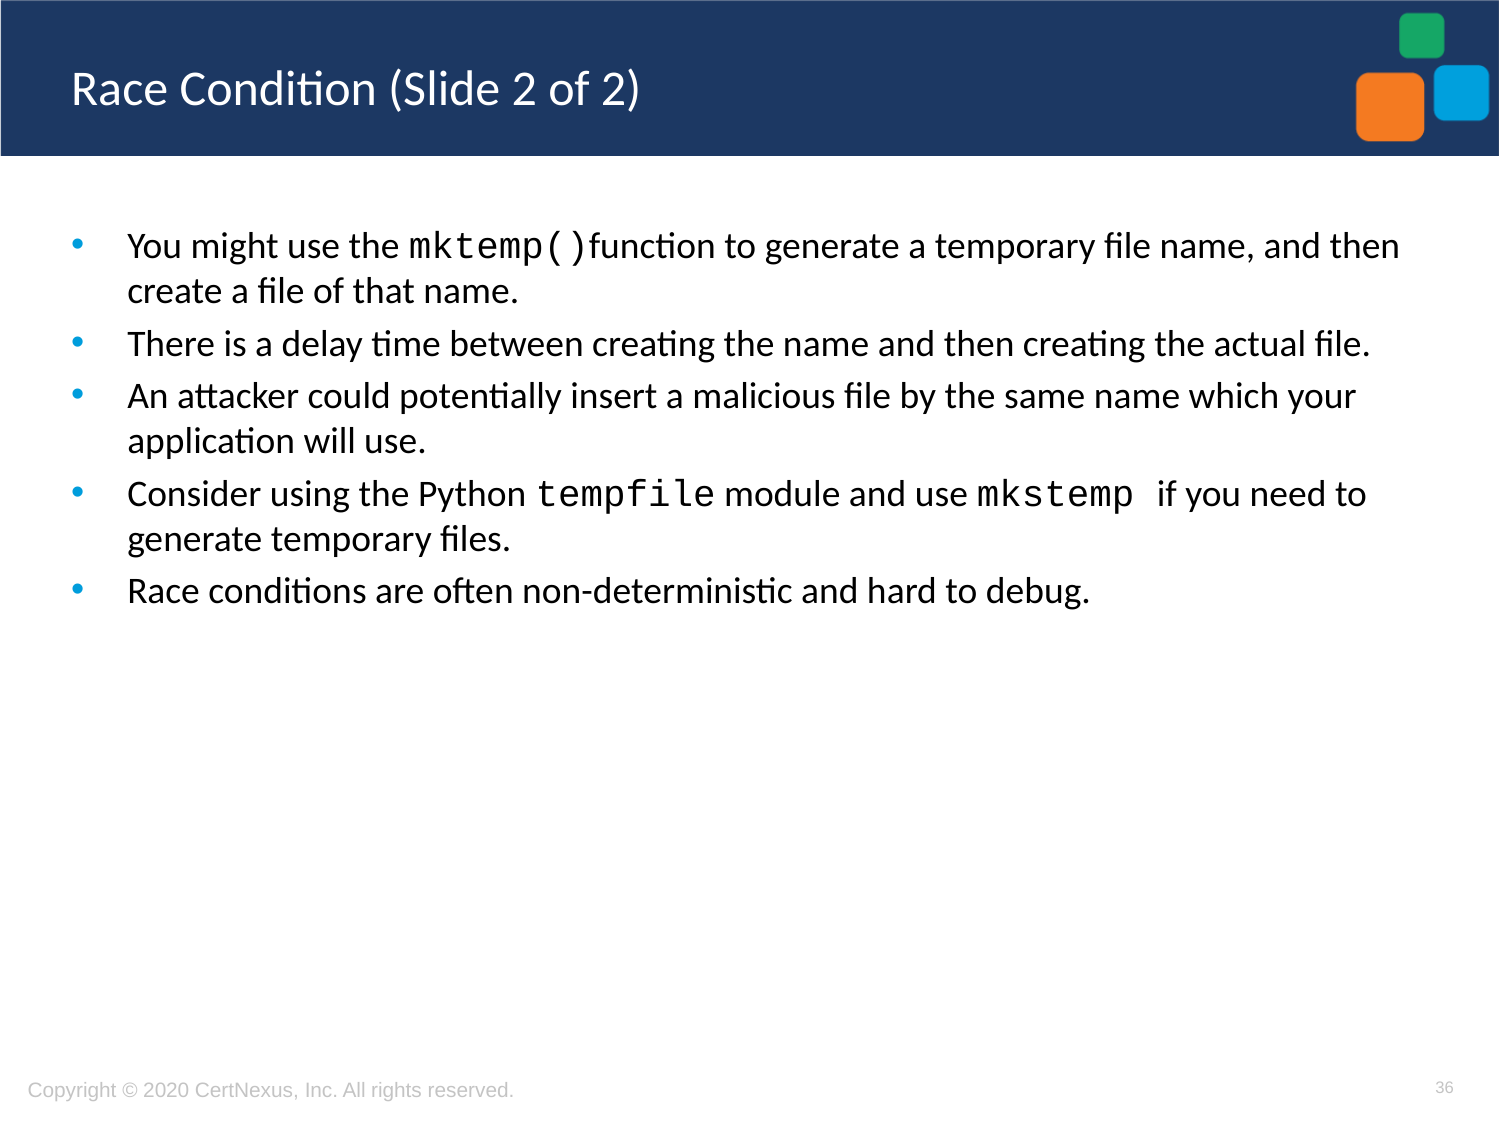

# Race Condition (Slide 2 of 2)
You might use the mktemp()function to generate a temporary file name, and then create a file of that name.
There is a delay time between creating the name and then creating the actual file.
An attacker could potentially insert a malicious file by the same name which your application will use.
Consider using the Python tempfile module and use mkstemp if you need to generate temporary files.
Race conditions are often non-deterministic and hard to debug.
36